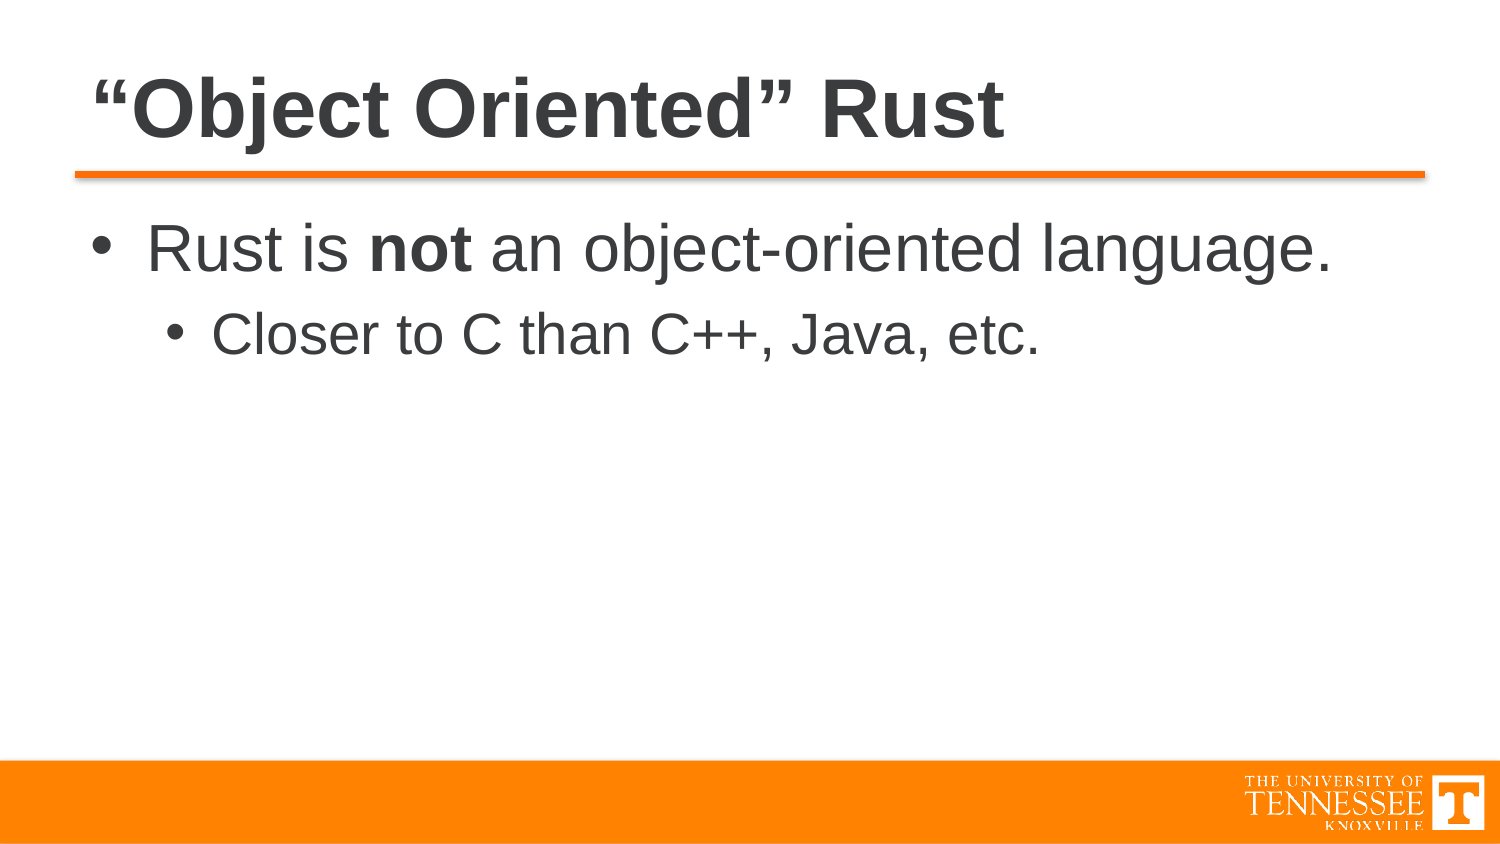

# “Object Oriented” Rust
Rust is not an object-oriented language.
Closer to C than C++, Java, etc.